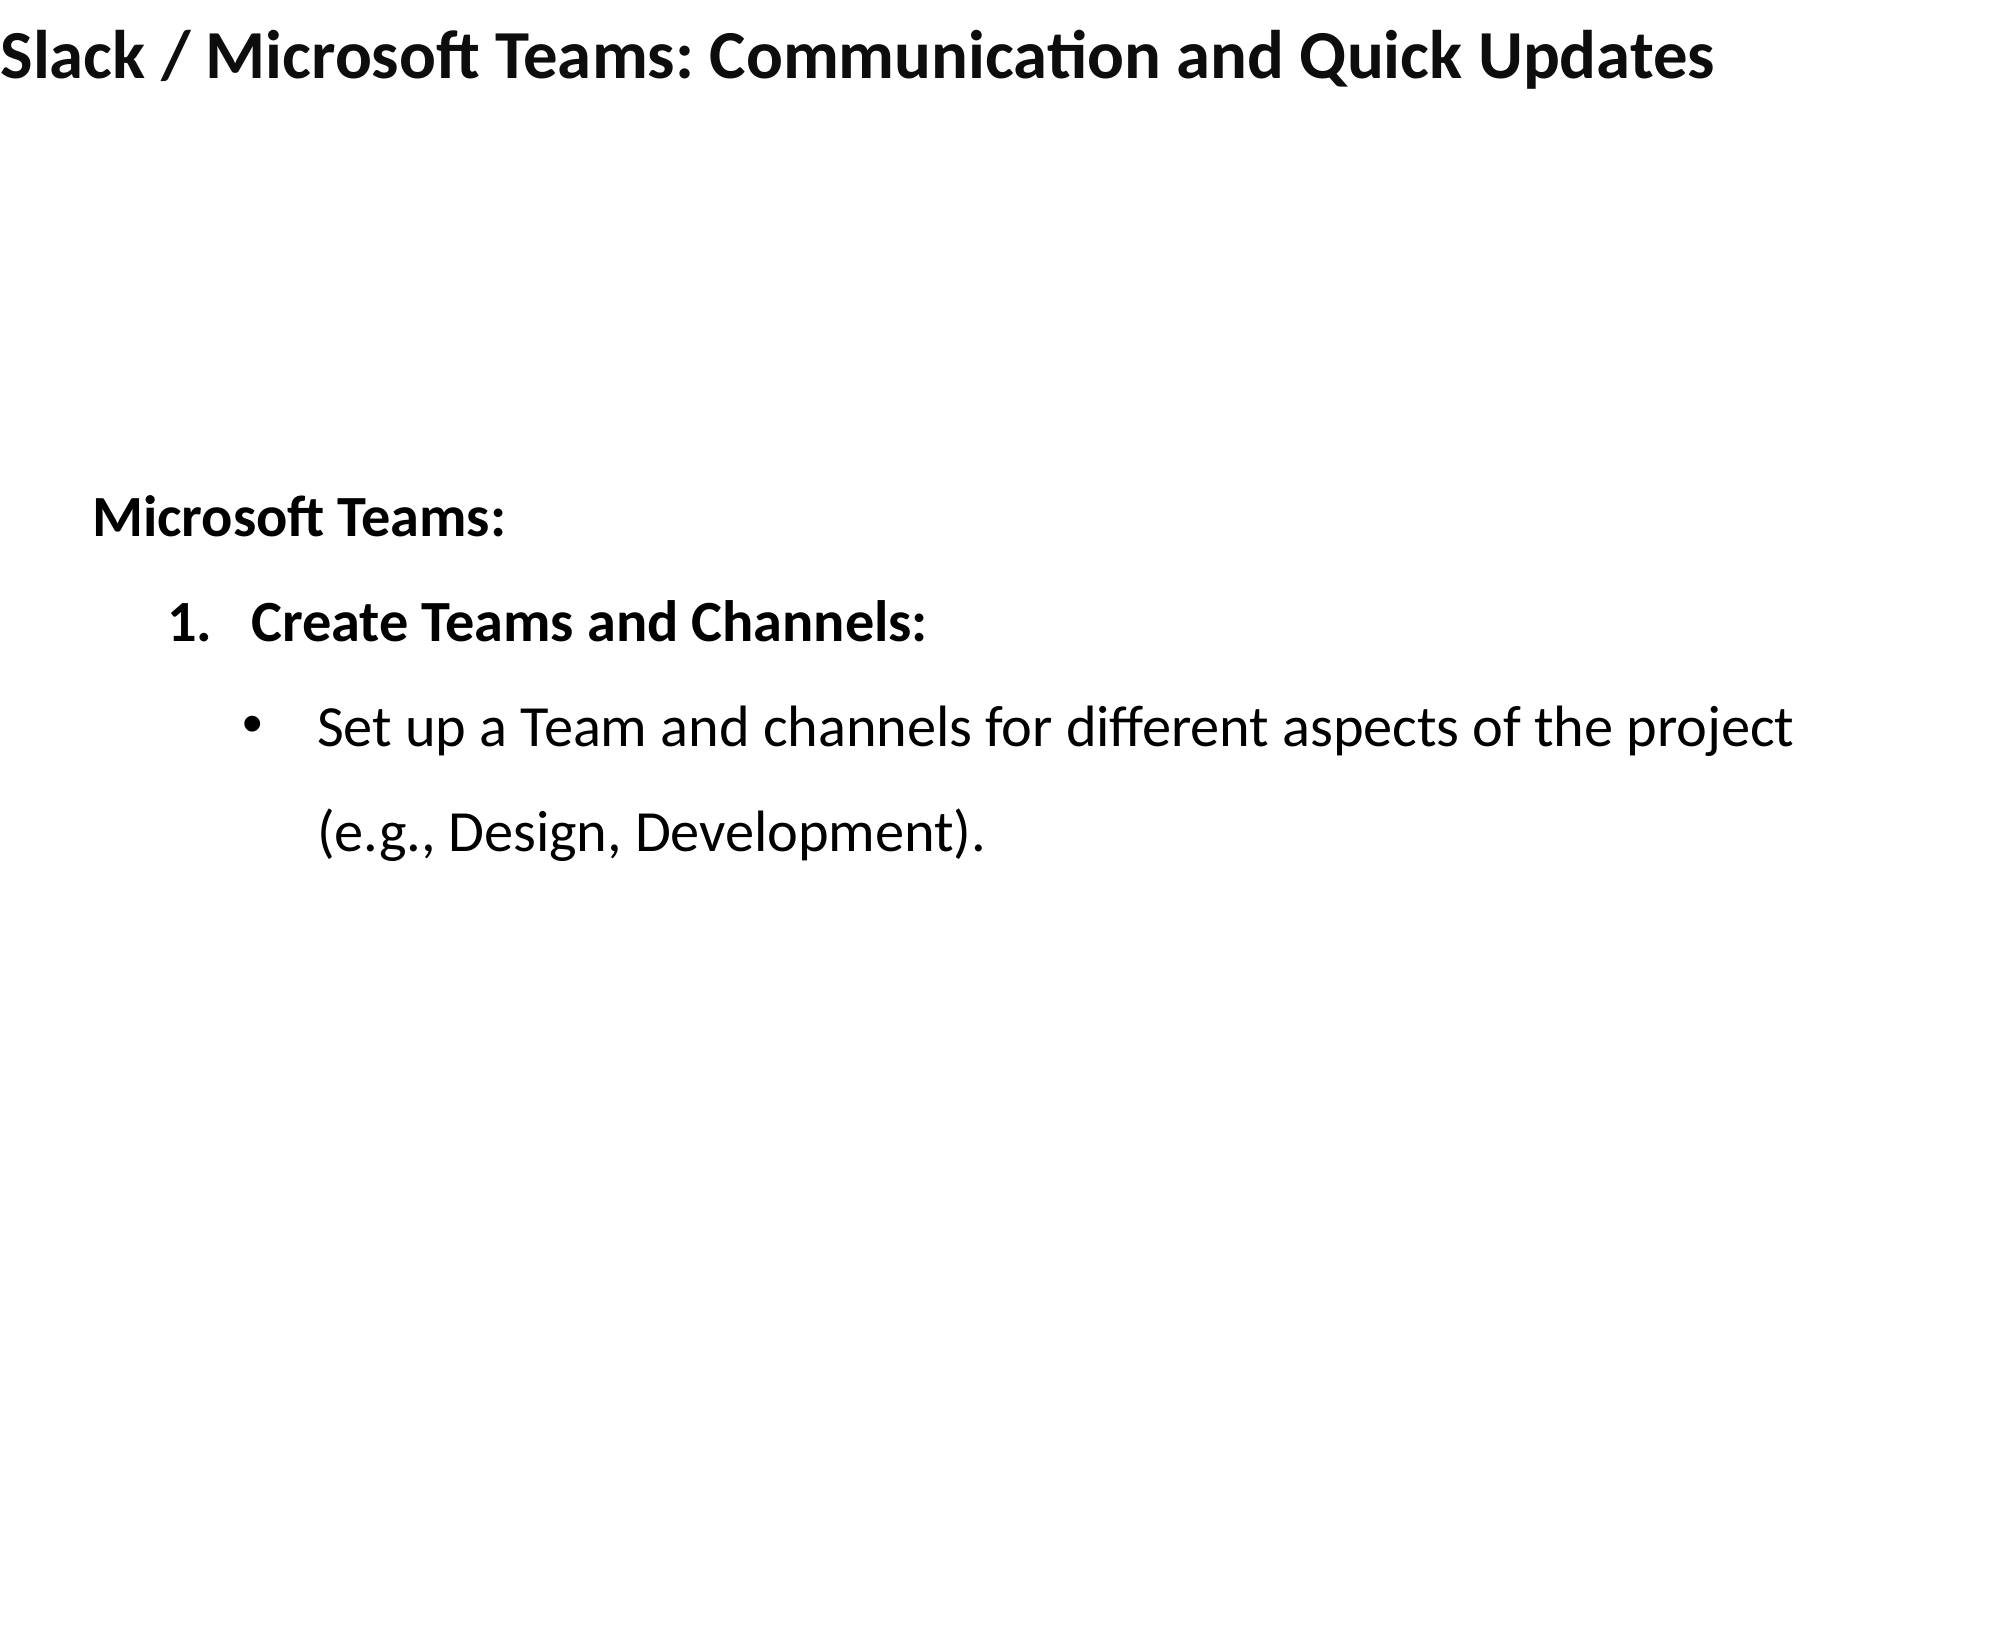

# Slack / Microsoft Teams: Communication and Quick Updates
Microsoft Teams:
Create Teams and Channels:
Set up a Team and channels for different aspects of the project (e.g., Design, Development).